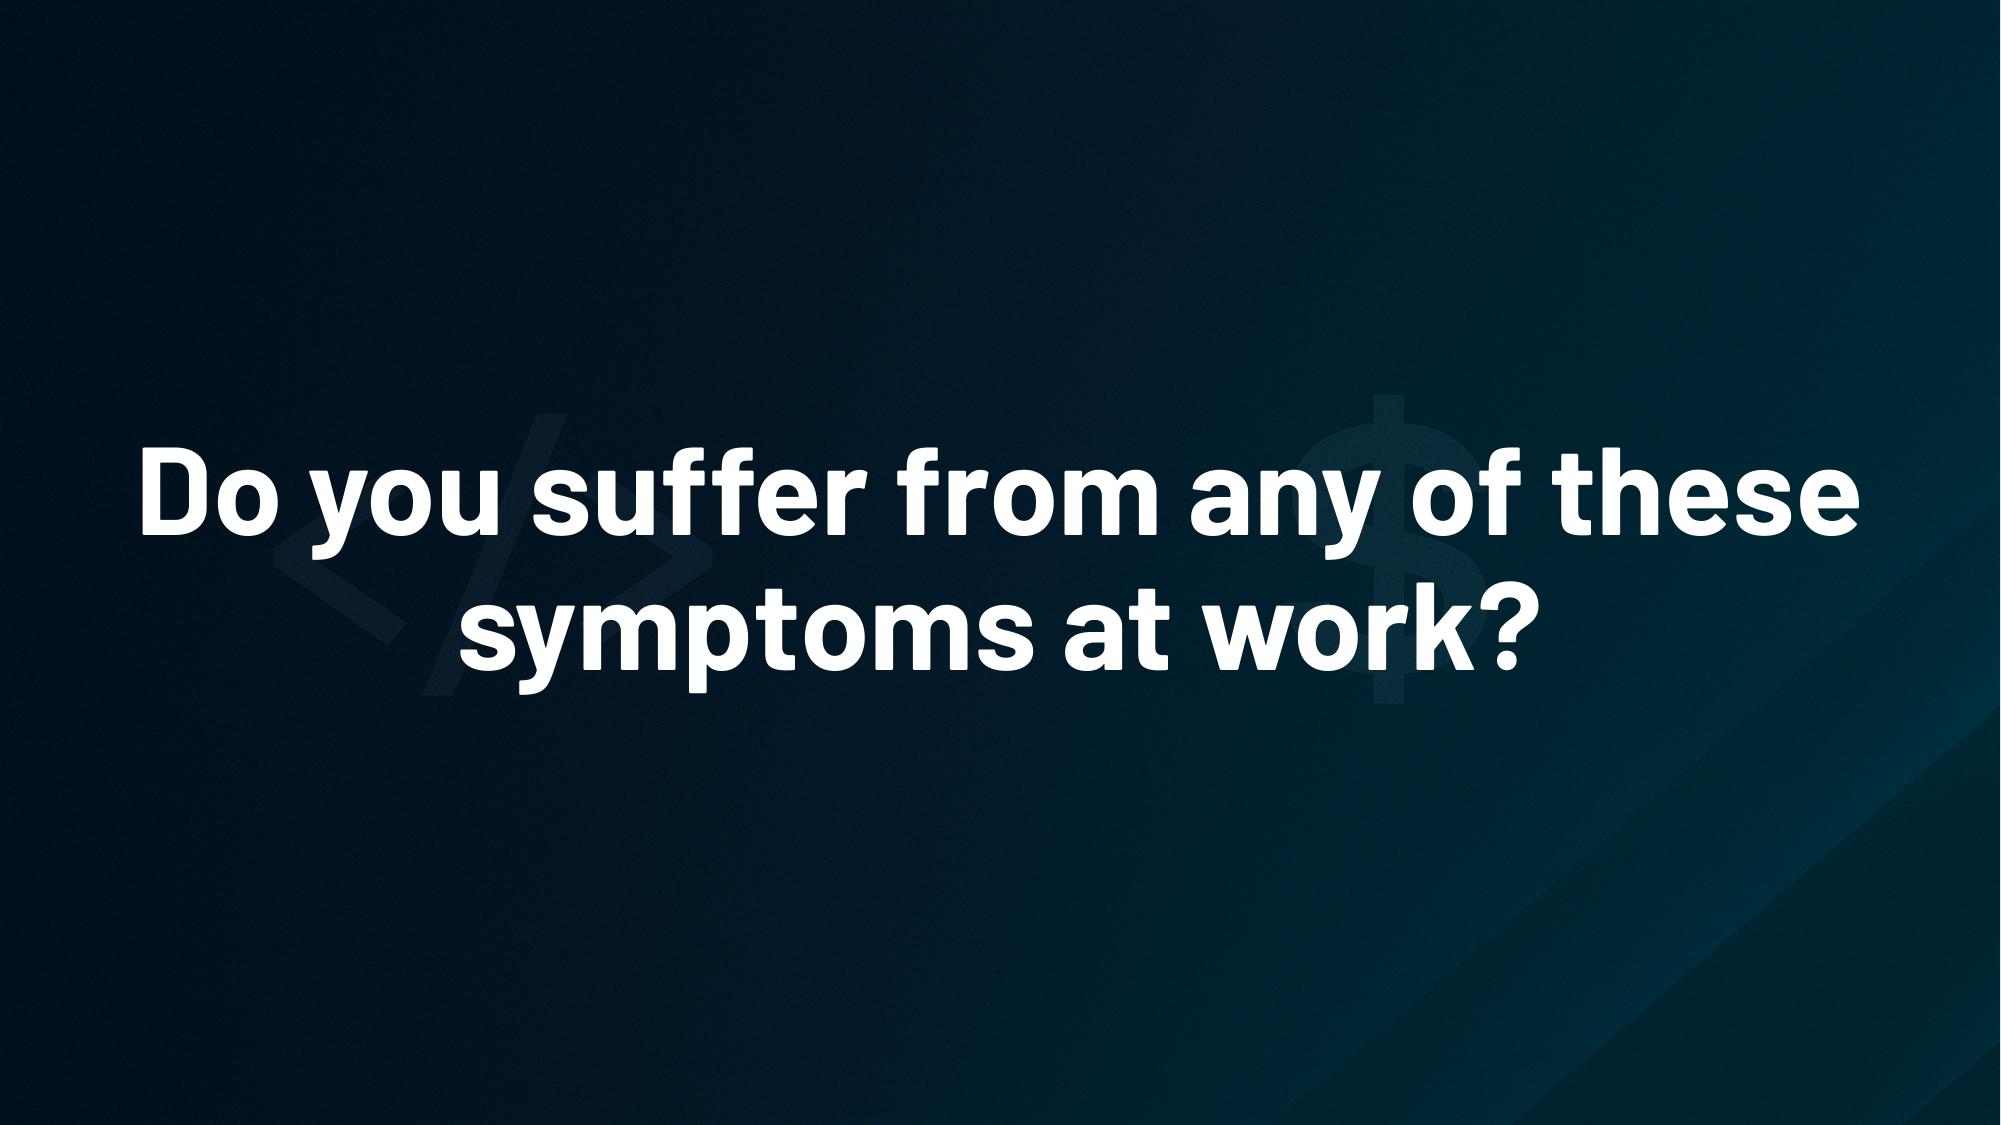

# Do you suffer from any of these symptoms at work?